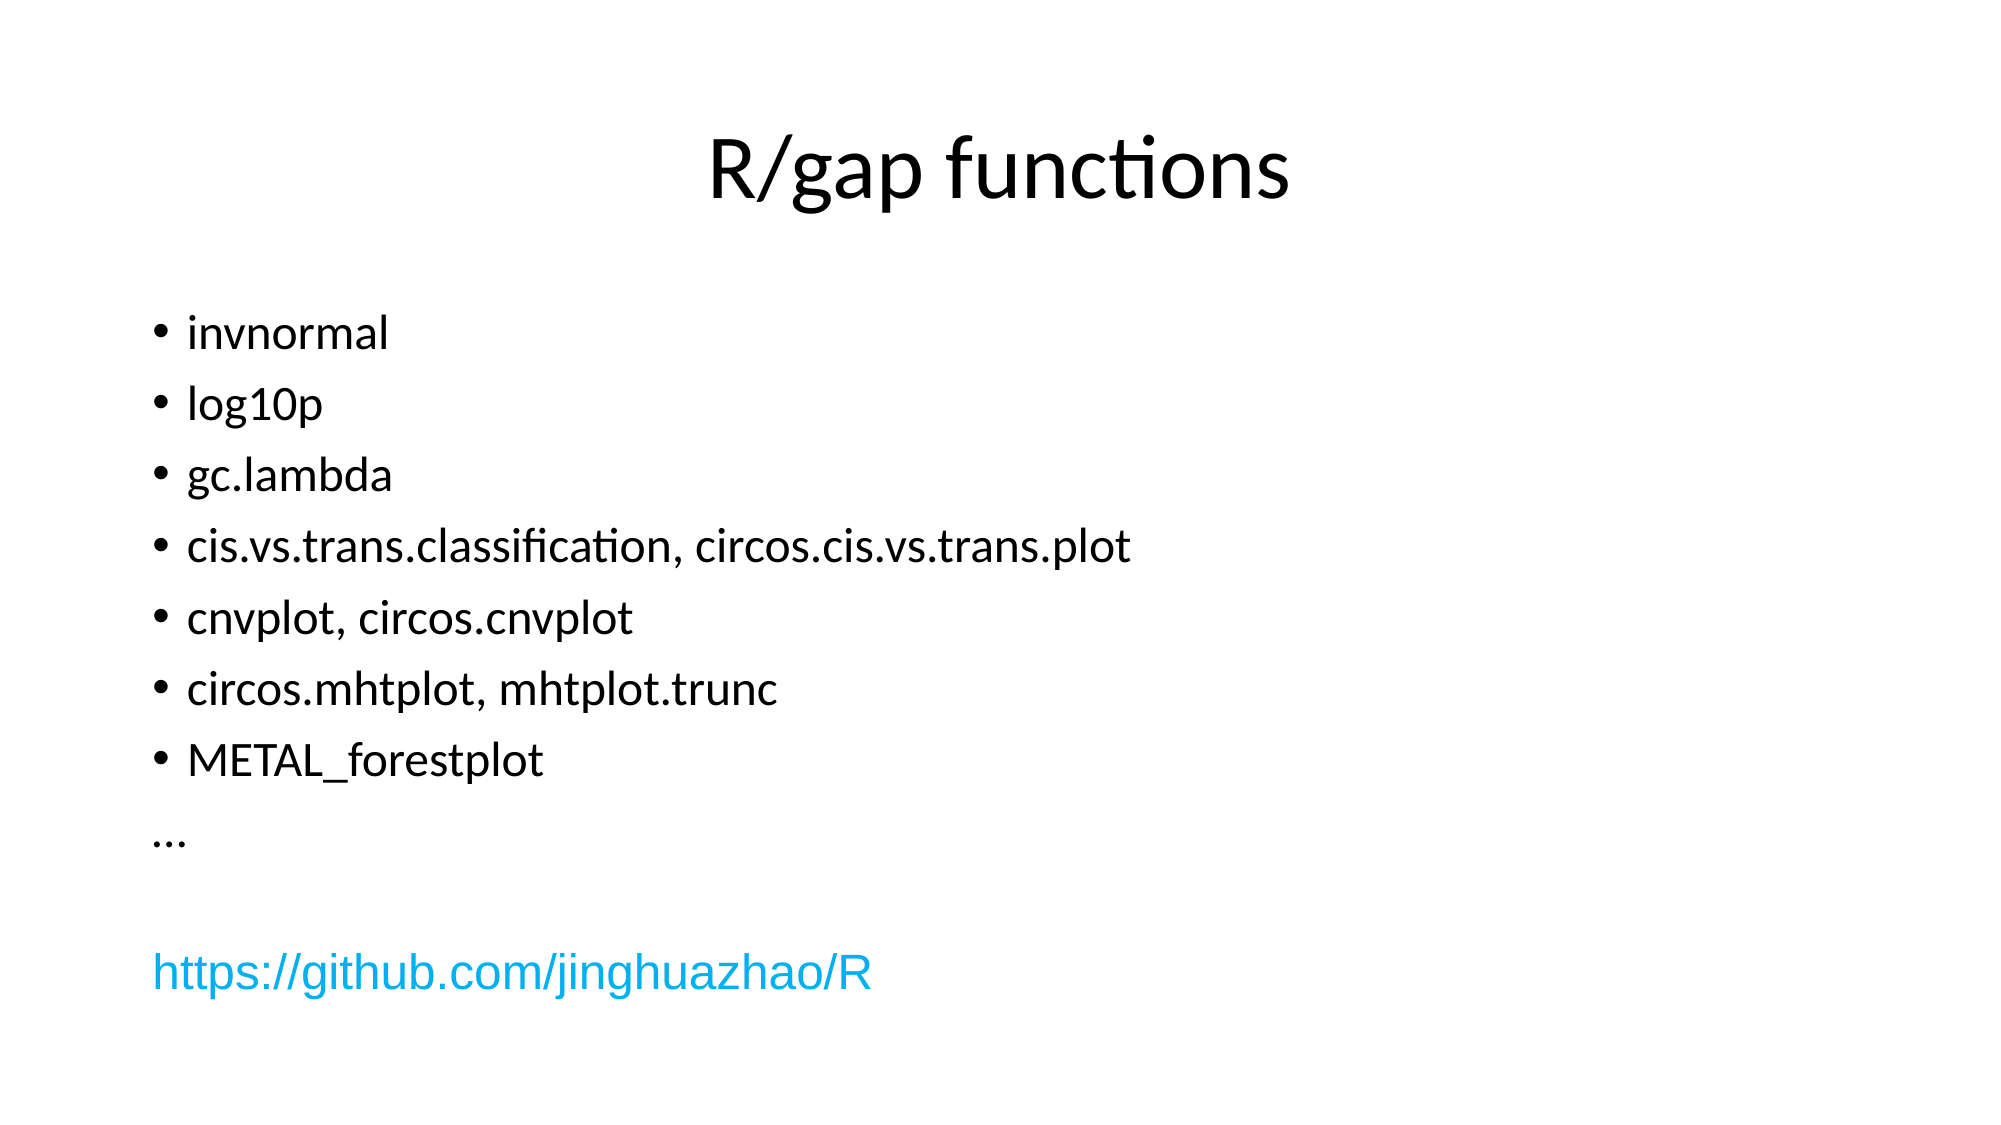

# R/gap functions
invnormal
log10p
gc.lambda
cis.vs.trans.classification, circos.cis.vs.trans.plot
cnvplot, circos.cnvplot
circos.mhtplot, mhtplot.trunc
METAL_forestplot
…

https://github.com/jinghuazhao/R